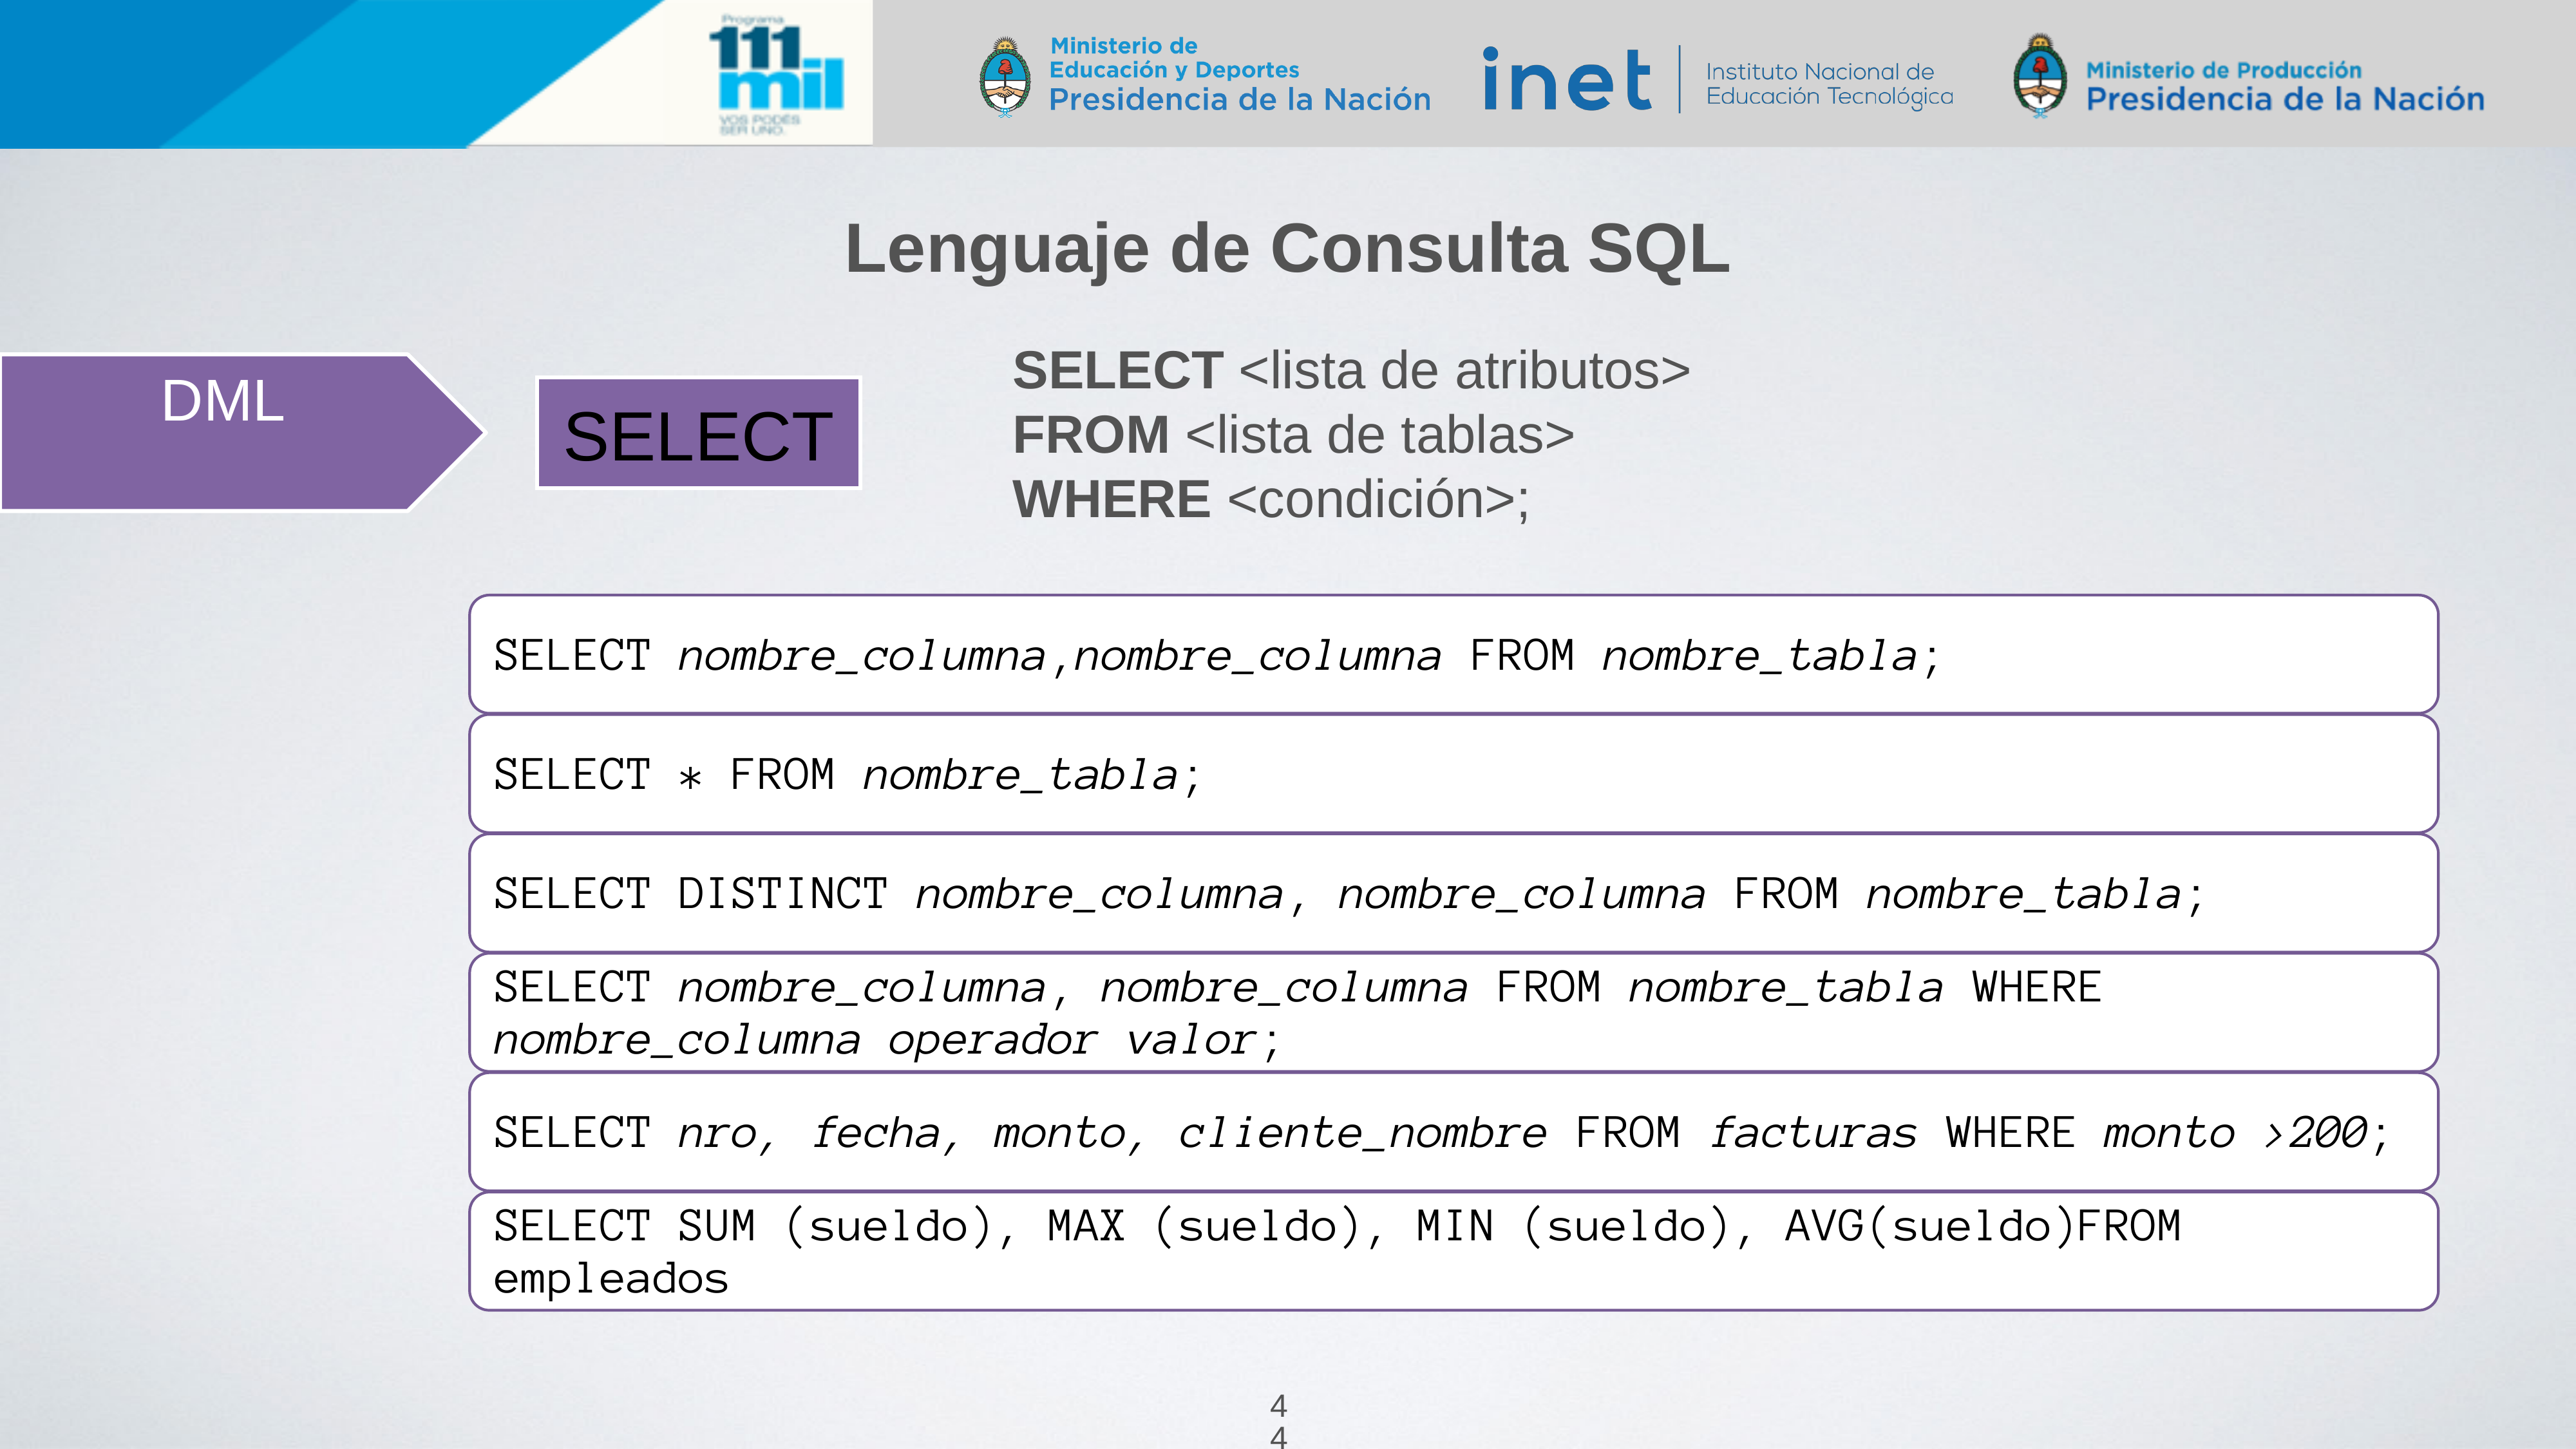

Lenguaje de Consulta SQL
SELECT <lista de atributos>
FROM <lista de tablas>
WHERE <condición>;
DML

SELECT
SELECT nombre_columna,nombre_columna FROM nombre_tabla;
SELECT * FROM nombre_tabla;
SELECT DISTINCT nombre_columna, nombre_columna FROM nombre_tabla;
SELECT nombre_columna, nombre_columna FROM nombre_tabla WHERE nombre_columna operador valor;
SELECT nro, fecha, monto, cliente_nombre FROM facturas WHERE monto >200;
SELECT SUM (sueldo), MAX (sueldo), MIN (sueldo), AVG(sueldo)FROM empleados
44